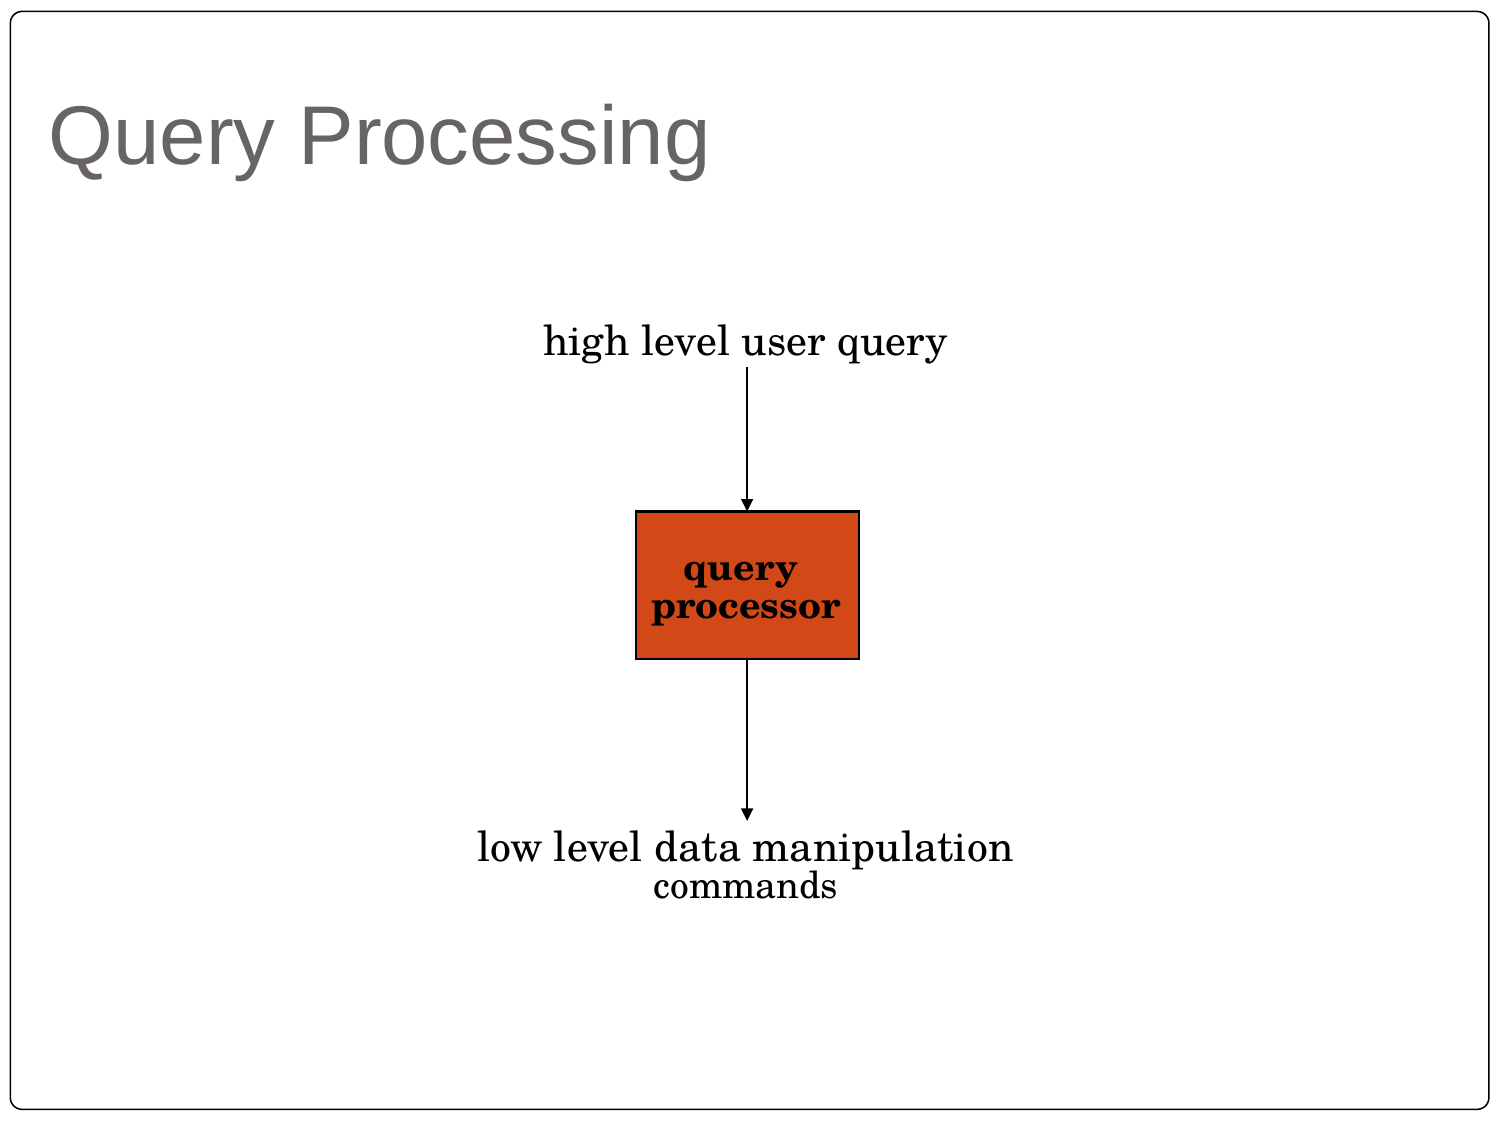

# Query Processing
high level user query

query
processor
low level data manipulation

commands